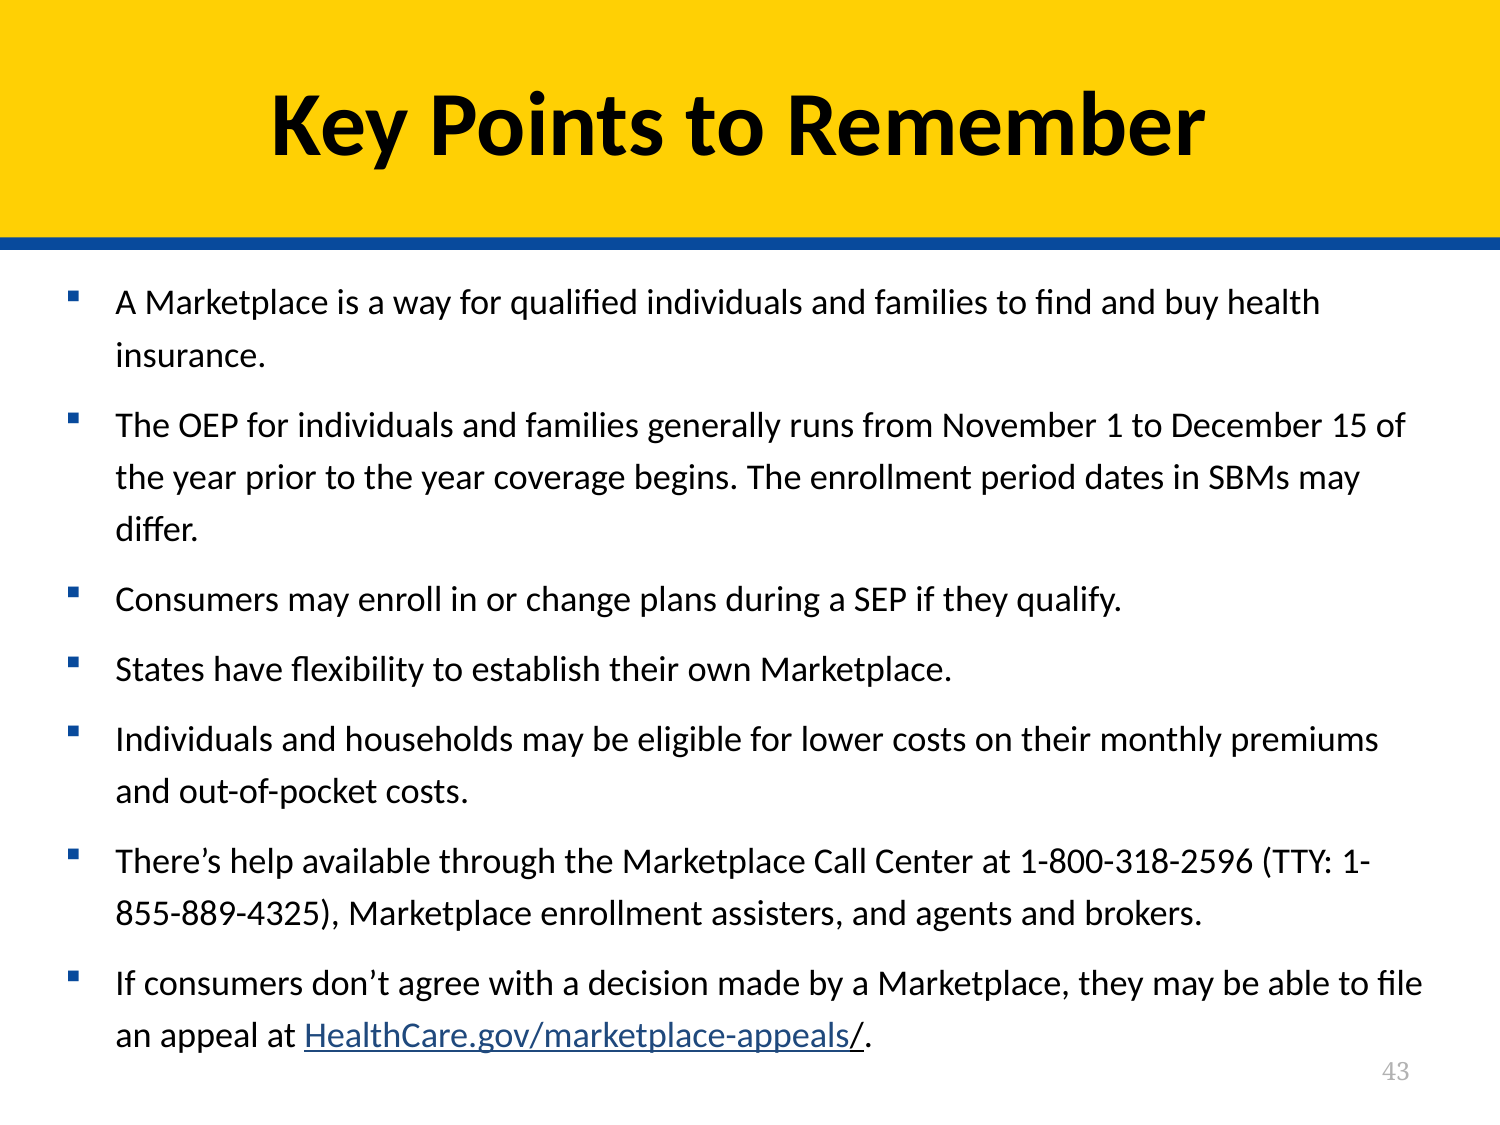

# Key Points to Remember
A Marketplace is a way for qualified individuals and families to find and buy health insurance.
The OEP for individuals and families generally runs from November 1 to December 15 of the year prior to the year coverage begins. The enrollment period dates in SBMs may differ.
Consumers may enroll in or change plans during a SEP if they qualify.
States have flexibility to establish their own Marketplace.
Individuals and households may be eligible for lower costs on their monthly premiums and out-of-pocket costs.
There’s help available through the Marketplace Call Center at 1-800-318-2596 (TTY: 1-855-889-4325), Marketplace enrollment assisters, and agents and brokers.
If consumers don’t agree with a decision made by a Marketplace, they may be able to file an appeal at HealthCare.gov/marketplace-appeals/.
43